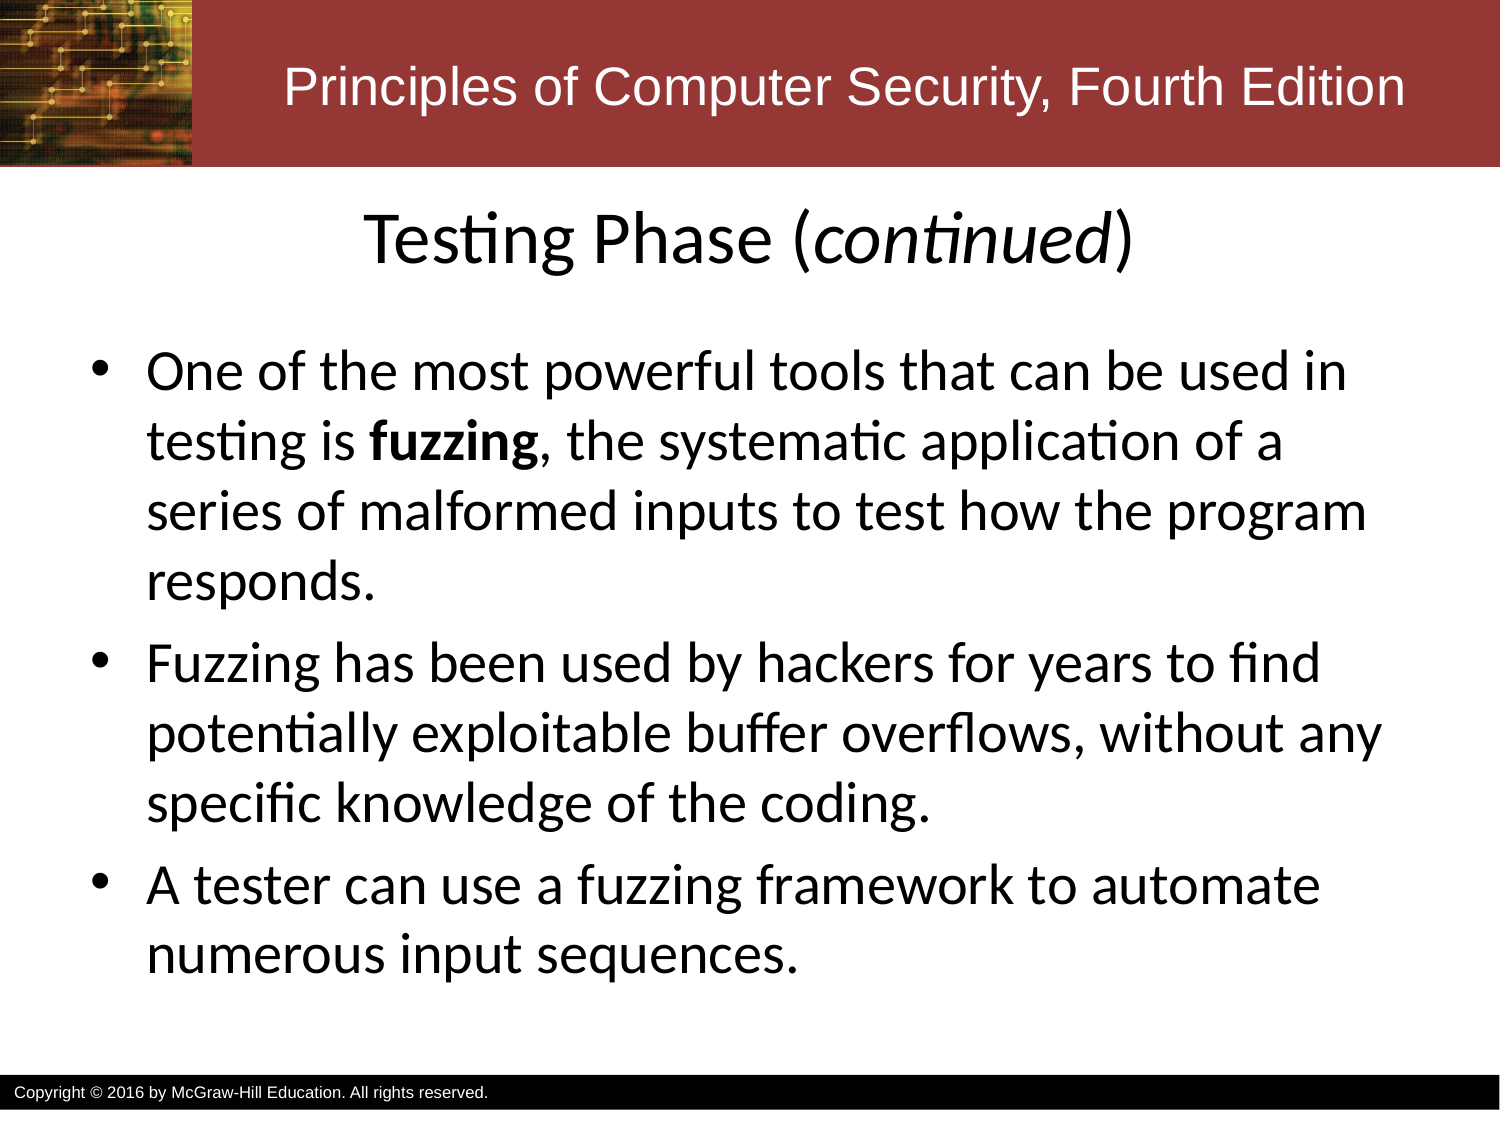

# Testing Phase (continued)
One of the most powerful tools that can be used in testing is fuzzing, the systematic application of a series of malformed inputs to test how the program responds.
Fuzzing has been used by hackers for years to find potentially exploitable buffer overflows, without any specific knowledge of the coding.
A tester can use a fuzzing framework to automate numerous input sequences.